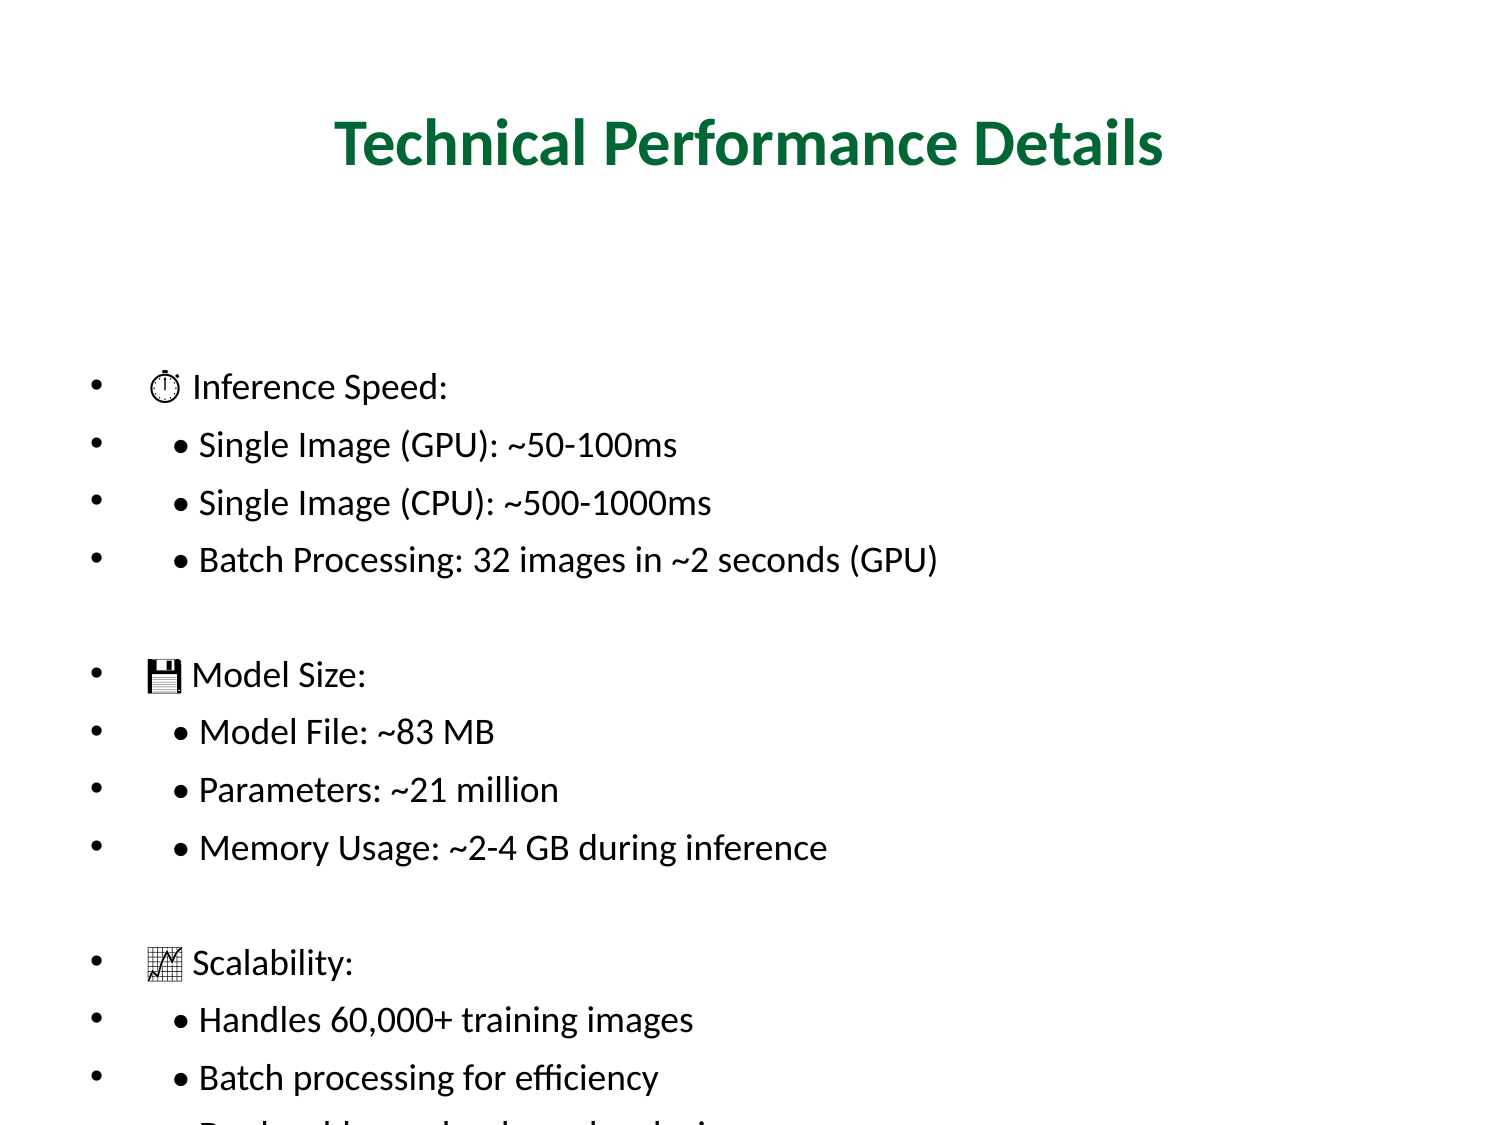

# Technical Performance Details

⏱️ Inference Speed:
   • Single Image (GPU): ~50-100ms
   • Single Image (CPU): ~500-1000ms
   • Batch Processing: 32 images in ~2 seconds (GPU)

💾 Model Size:
   • Model File: ~83 MB
   • Parameters: ~21 million
   • Memory Usage: ~2-4 GB during inference

📈 Scalability:
   • Handles 60,000+ training images
   • Batch processing for efficiency
   • Deployable on cloud or edge devices